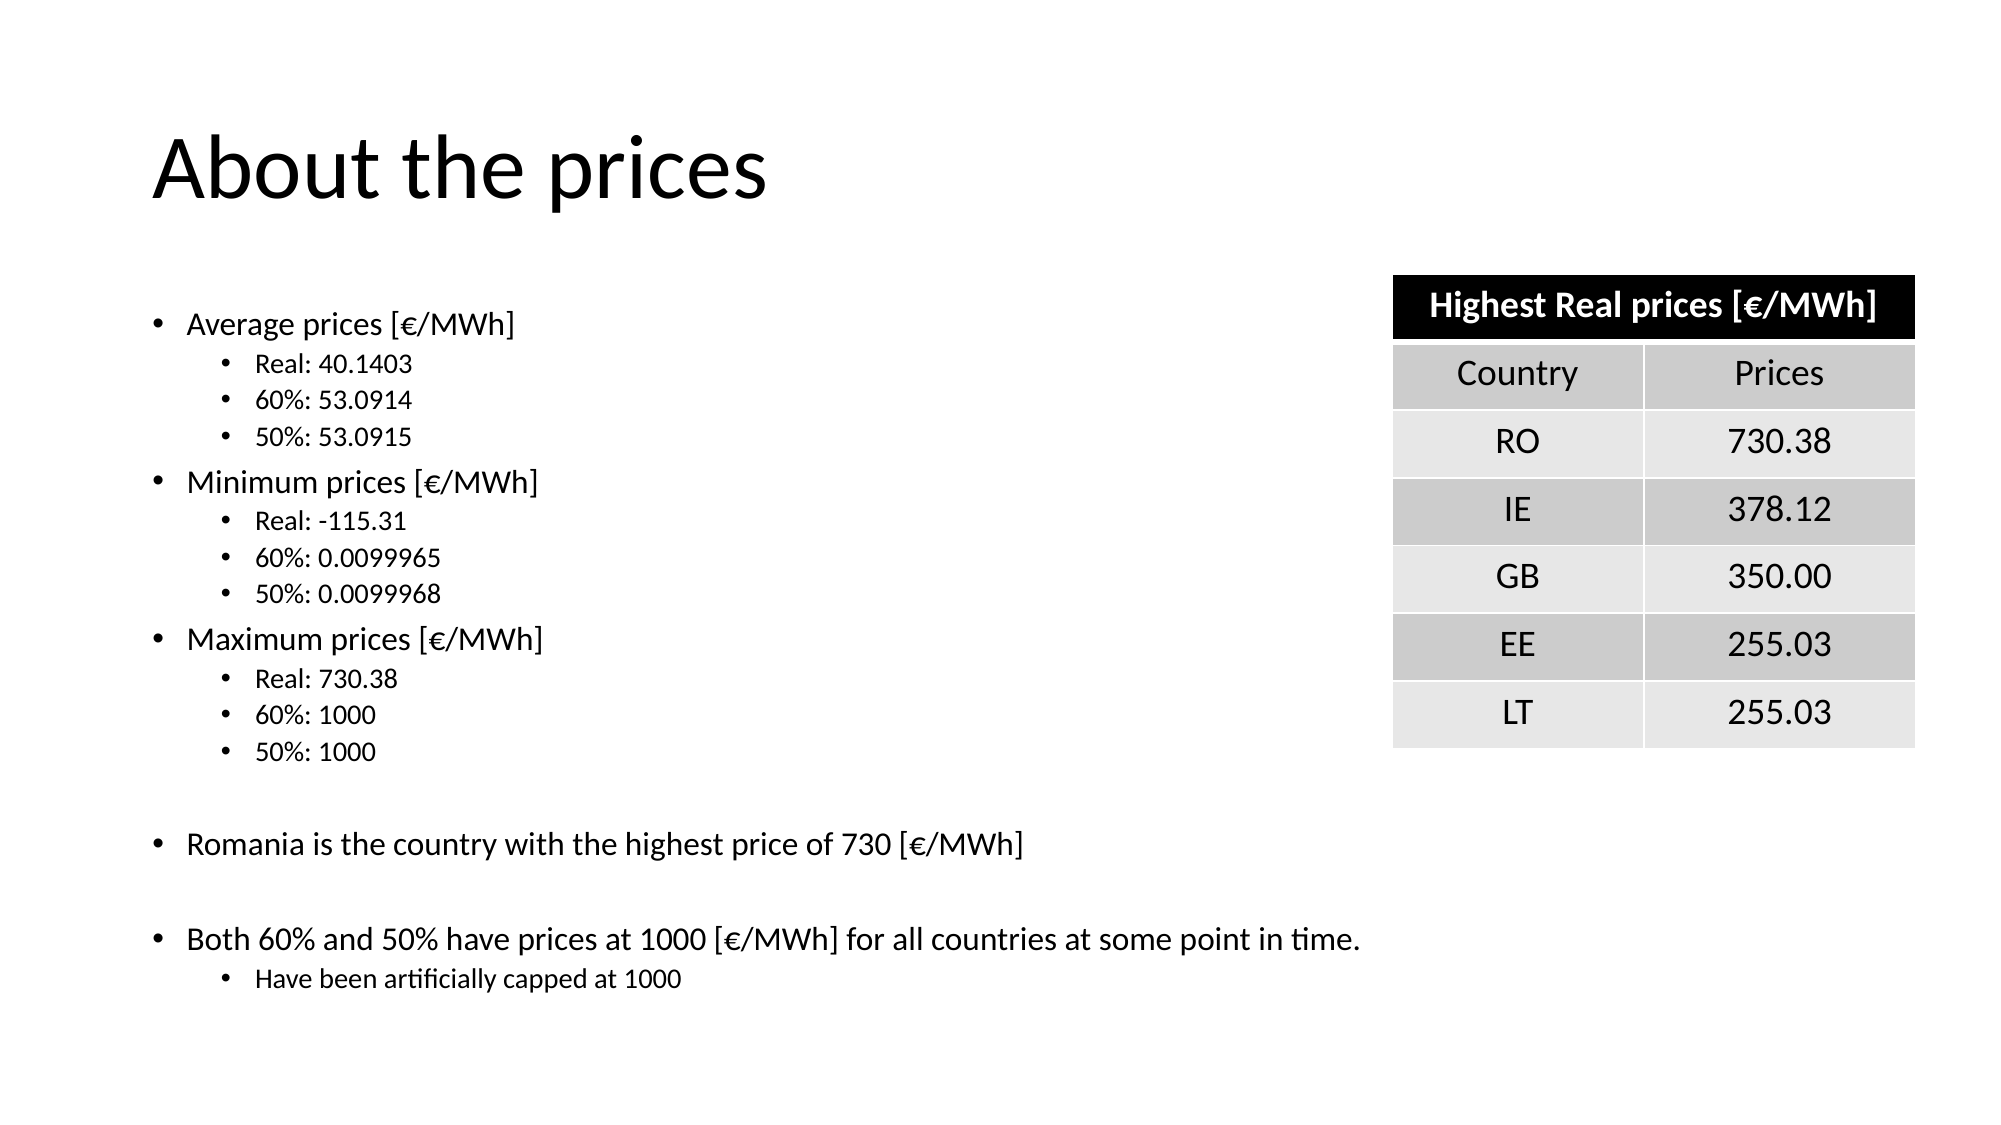

# About the prices
| Highest Real prices [€/MWh] |  |
| --- | --- |
| Country | Prices |
| RO | 730.38 |
| IE | 378.12 |
| GB | 350.00 |
| EE | 255.03 |
| LT | 255.03 |
Average prices [€/MWh]
Real: 40.1403
60%: 53.0914
50%: 53.0915
Minimum prices [€/MWh]
Real: -115.31
60%: 0.0099965
50%: 0.0099968
Maximum prices [€/MWh]
Real: 730.38
60%: 1000
50%: 1000

Romania is the country with the highest price of 730 [€/MWh]

Both 60% and 50% have prices at 1000 [€/MWh] for all countries at some point in time.
Have been artificially capped at 1000